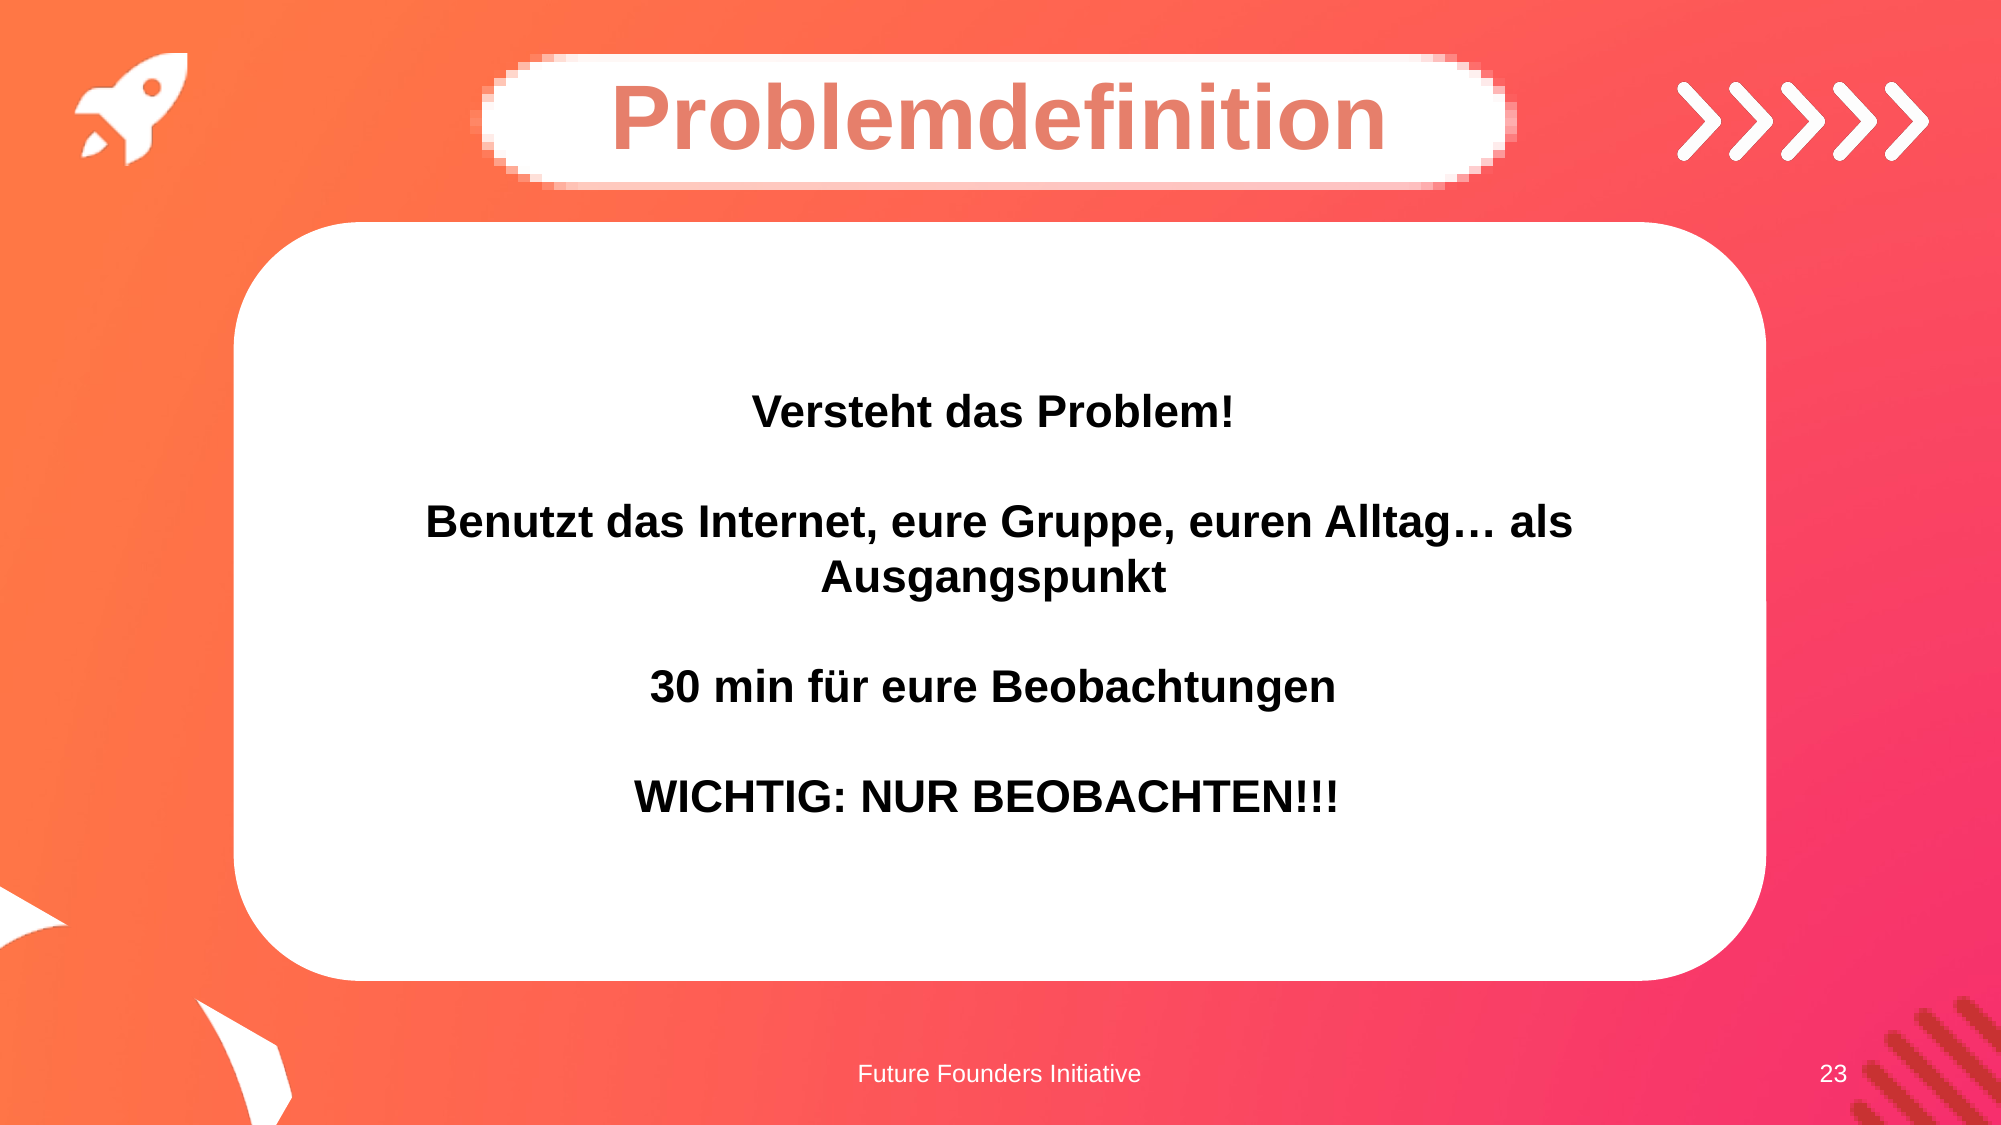

Problemdefinition
Versteht das Problem!

Benutzt das Internet, eure Gruppe, euren Alltag… als Ausgangspunkt

30 min für eure Beobachtungen

WICHTIG: NUR BEOBACHTEN!!!

Future Founders Initiative
23